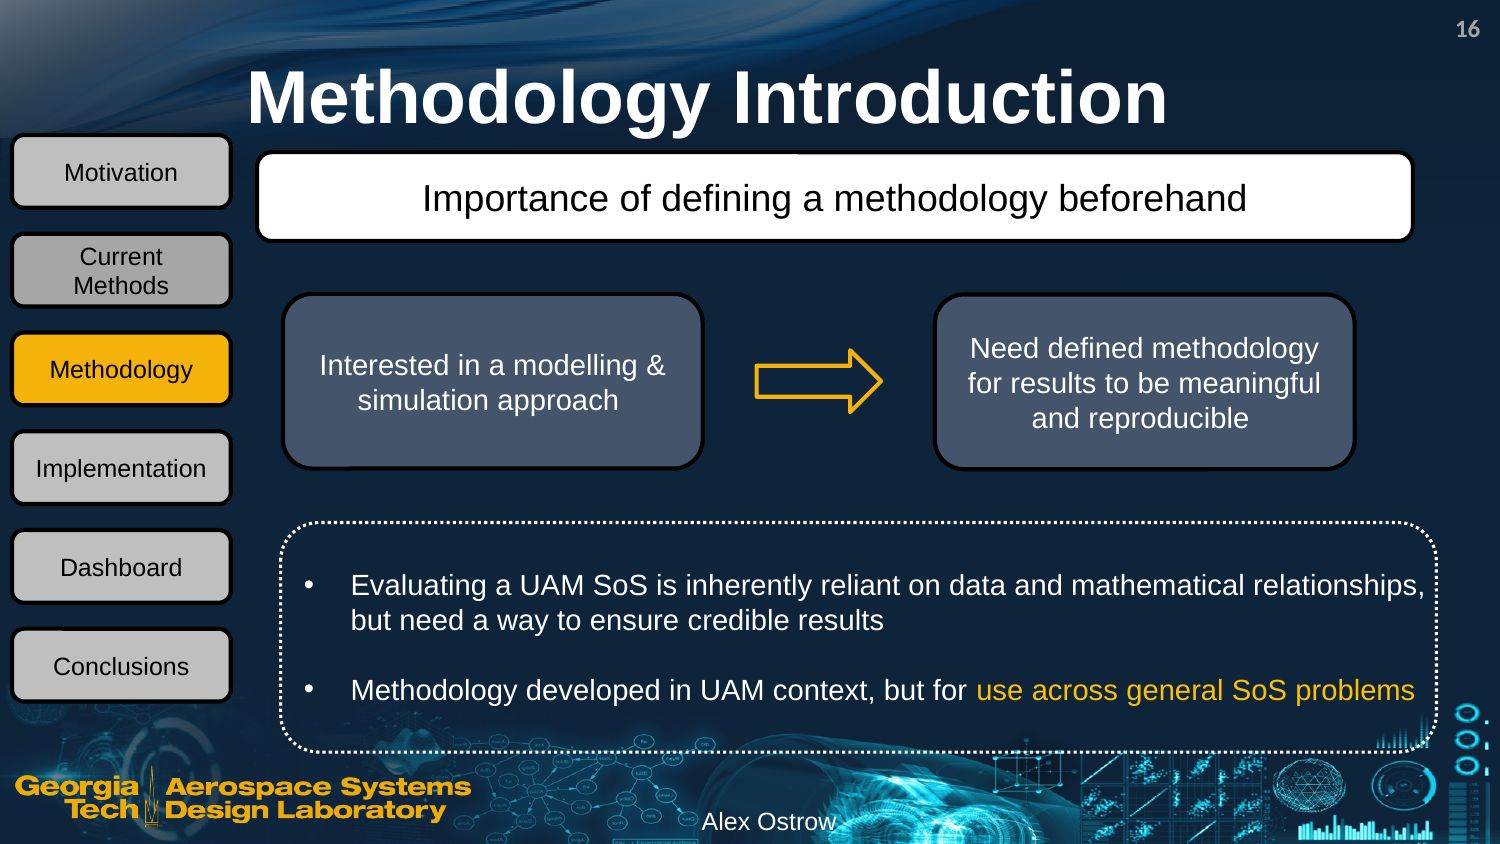

16
# Methodology Introduction
Motivation
Importance of defining a methodology beforehand
Current Methods
Interested in a modelling & simulation approach
Need defined methodology for results to be meaningful and reproducible
Methodology

Implementation

Dashboard
Evaluating a UAM SoS is inherently reliant on data and mathematical relationships, but need a way to ensure credible results

Methodology developed in UAM context, but for use across general SoS problems
Conclusions
Alex Ostrow